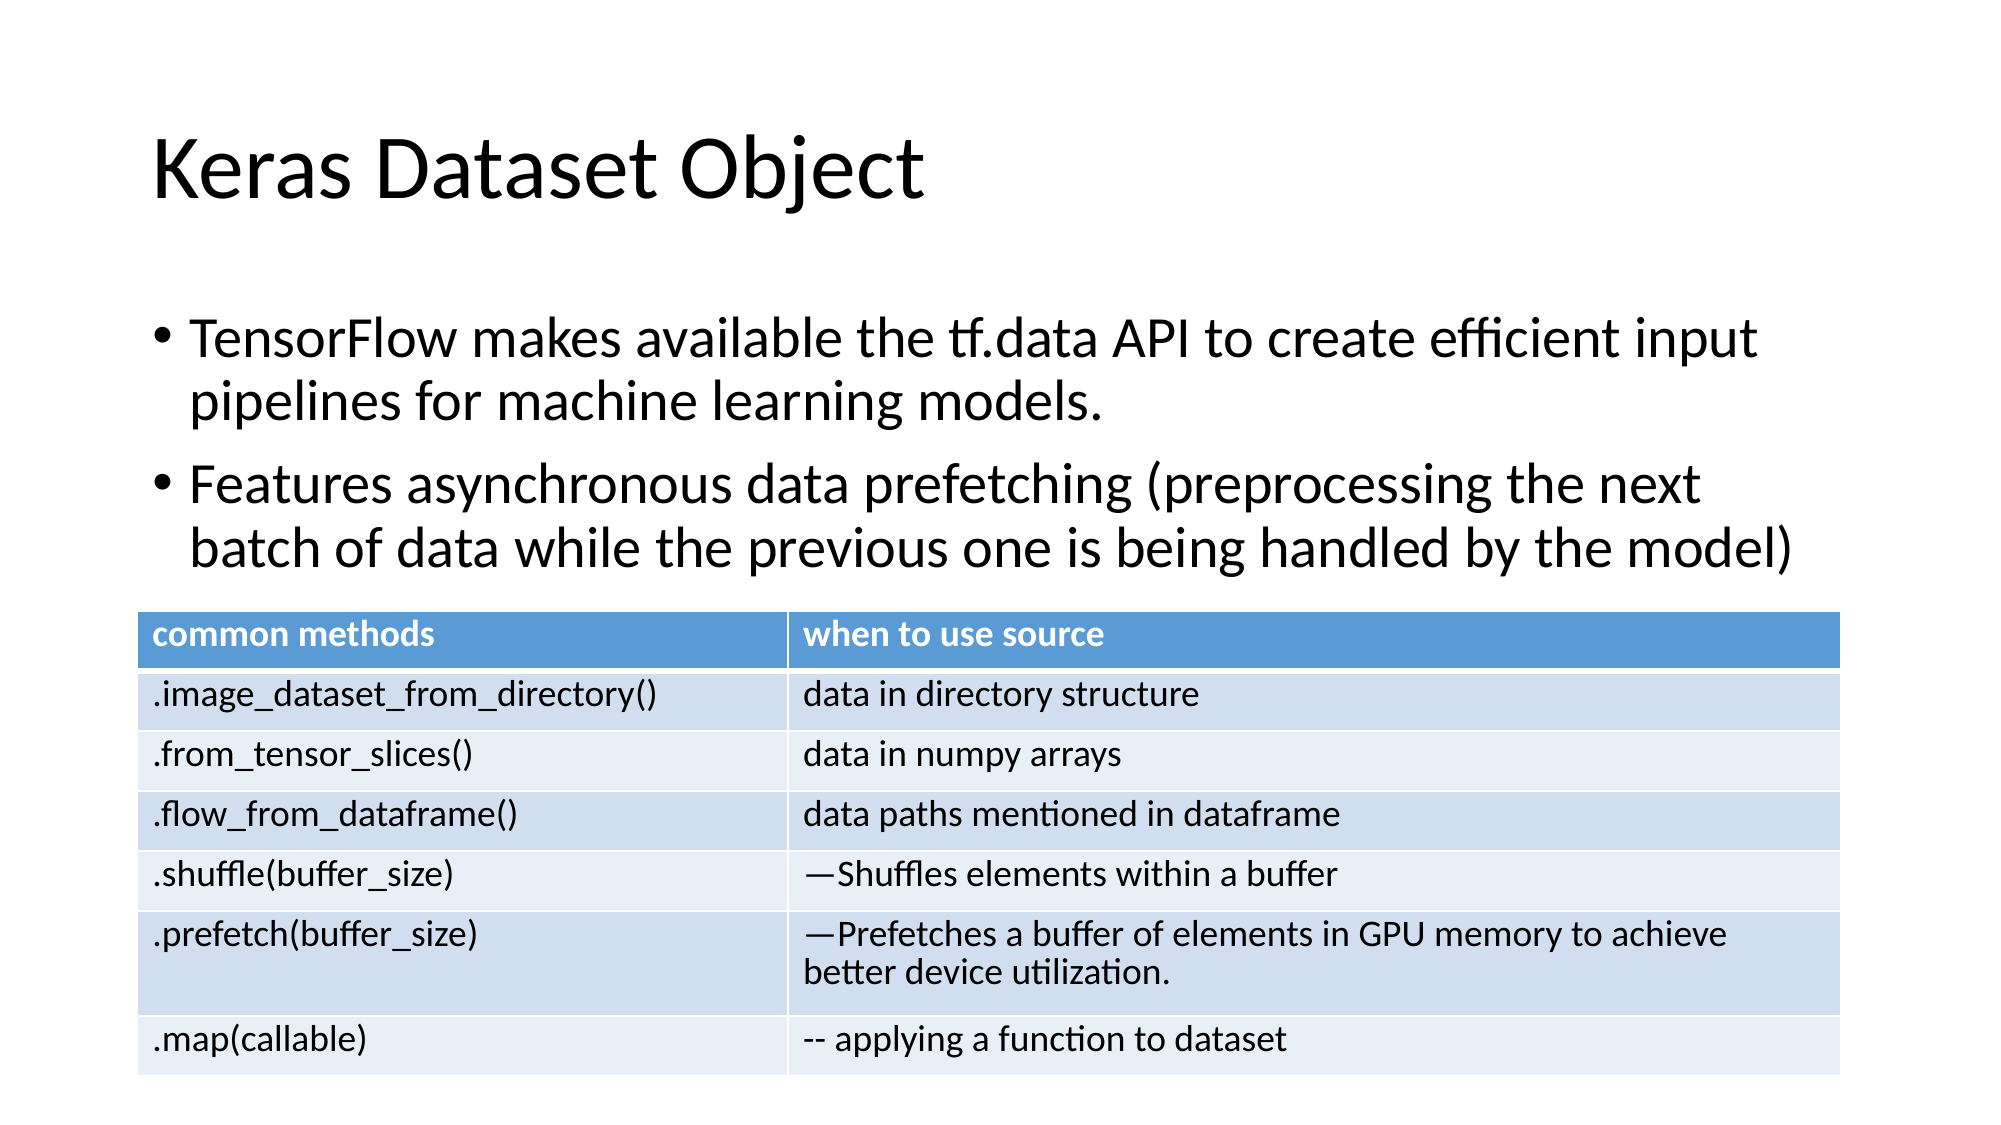

# Keras Dataset Object
TensorFlow makes available the tf.data API to create efficient input pipelines for machine learning models.
Features asynchronous data prefetching (preprocessing the next batch of data while the previous one is being handled by the model)
| common methods | when to use source |
| --- | --- |
| .image\_dataset\_from\_directory() | data in directory structure |
| .from\_tensor\_slices() | data in numpy arrays |
| .flow\_from\_dataframe() | data paths mentioned in dataframe |
| .shuffle(buffer\_size) | —Shuffles elements within a buffer |
| .prefetch(buffer\_size) | —Prefetches a buffer of elements in GPU memory to achieve better device utilization. |
| .map(callable) | -- applying a function to dataset |